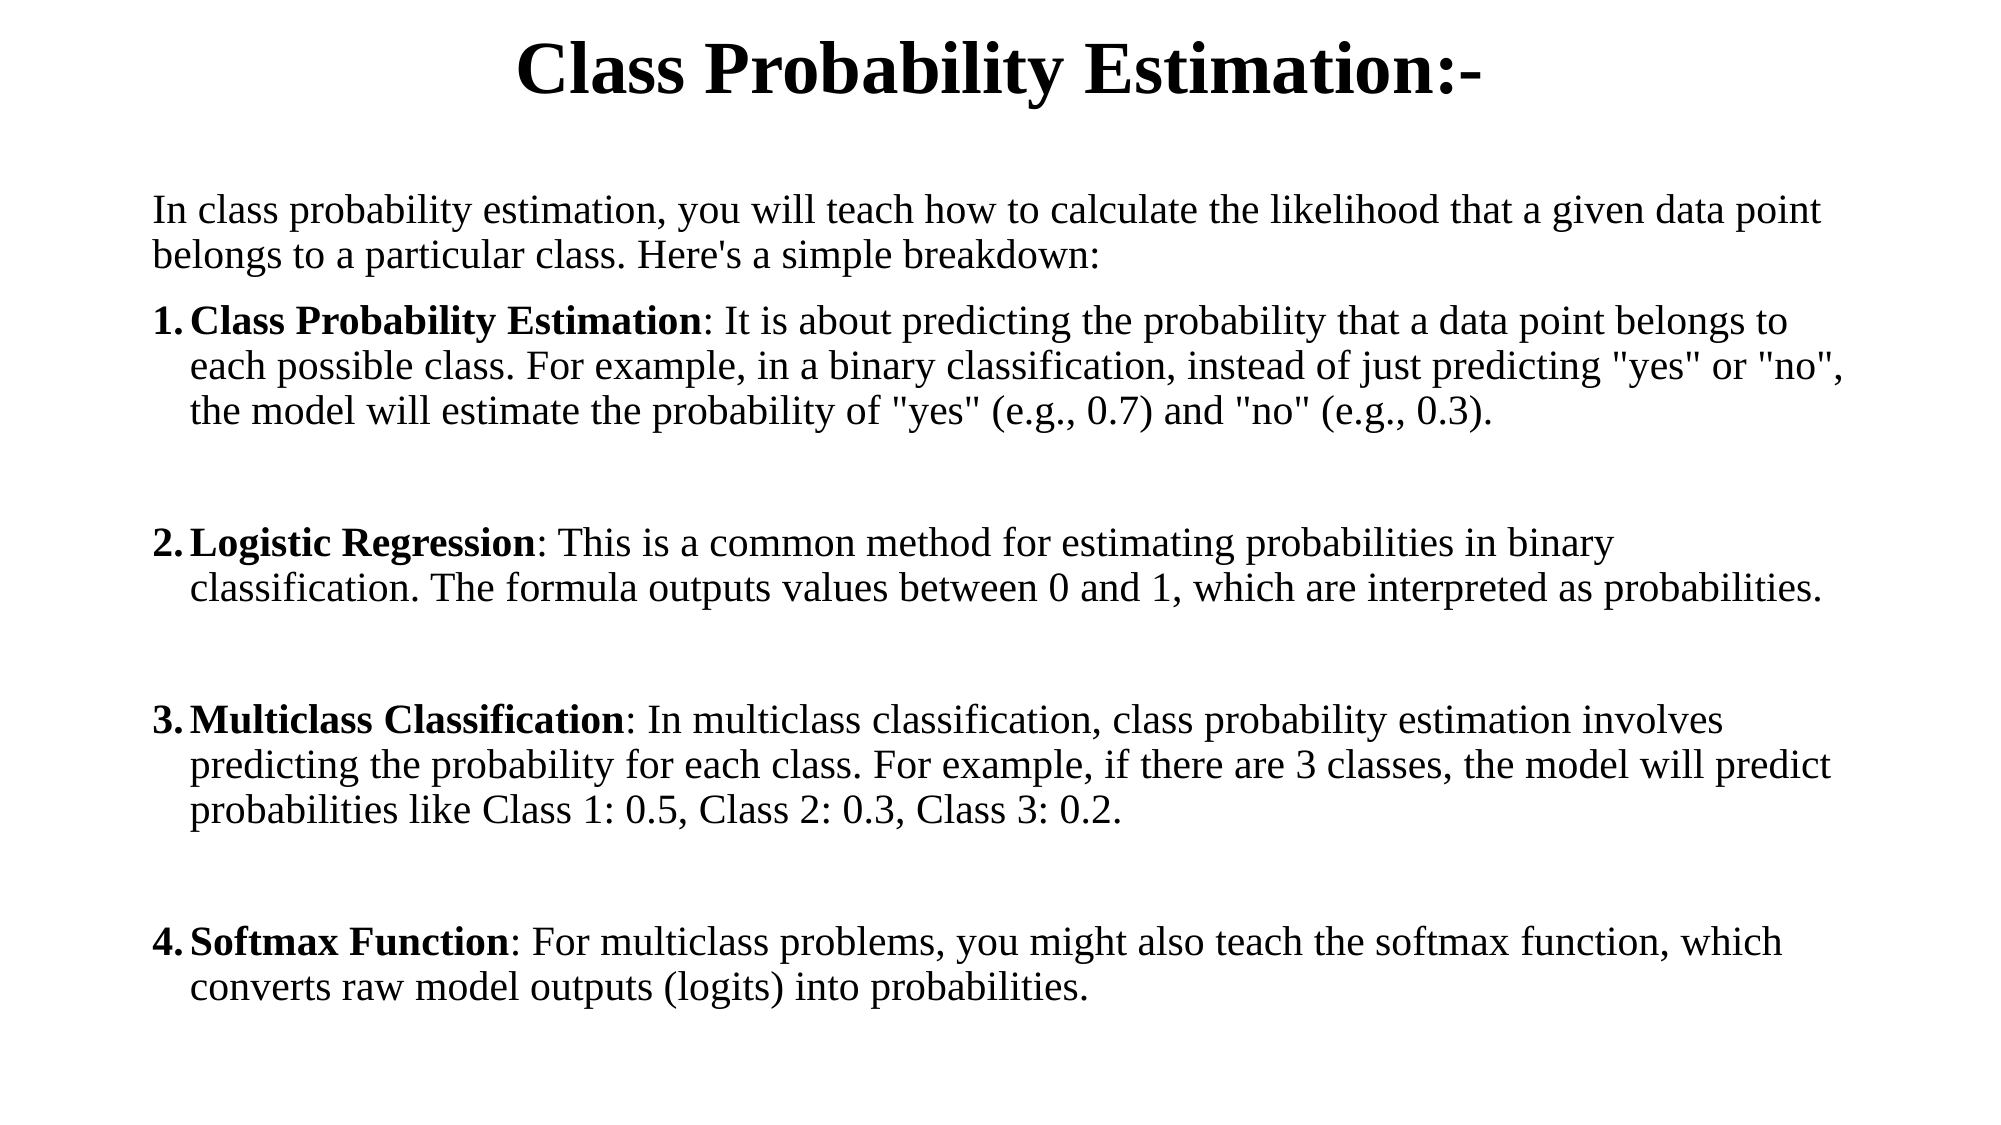

# Class Probability Estimation:-
In class probability estimation, you will teach how to calculate the likelihood that a given data point belongs to a particular class. Here's a simple breakdown:
Class Probability Estimation: It is about predicting the probability that a data point belongs to each possible class. For example, in a binary classification, instead of just predicting "yes" or "no", the model will estimate the probability of "yes" (e.g., 0.7) and "no" (e.g., 0.3).

Logistic Regression: This is a common method for estimating probabilities in binary classification. The formula outputs values between 0 and 1, which are interpreted as probabilities.

Multiclass Classification: In multiclass classification, class probability estimation involves predicting the probability for each class. For example, if there are 3 classes, the model will predict probabilities like Class 1: 0.5, Class 2: 0.3, Class 3: 0.2.

Softmax Function: For multiclass problems, you might also teach the softmax function, which converts raw model outputs (logits) into probabilities.